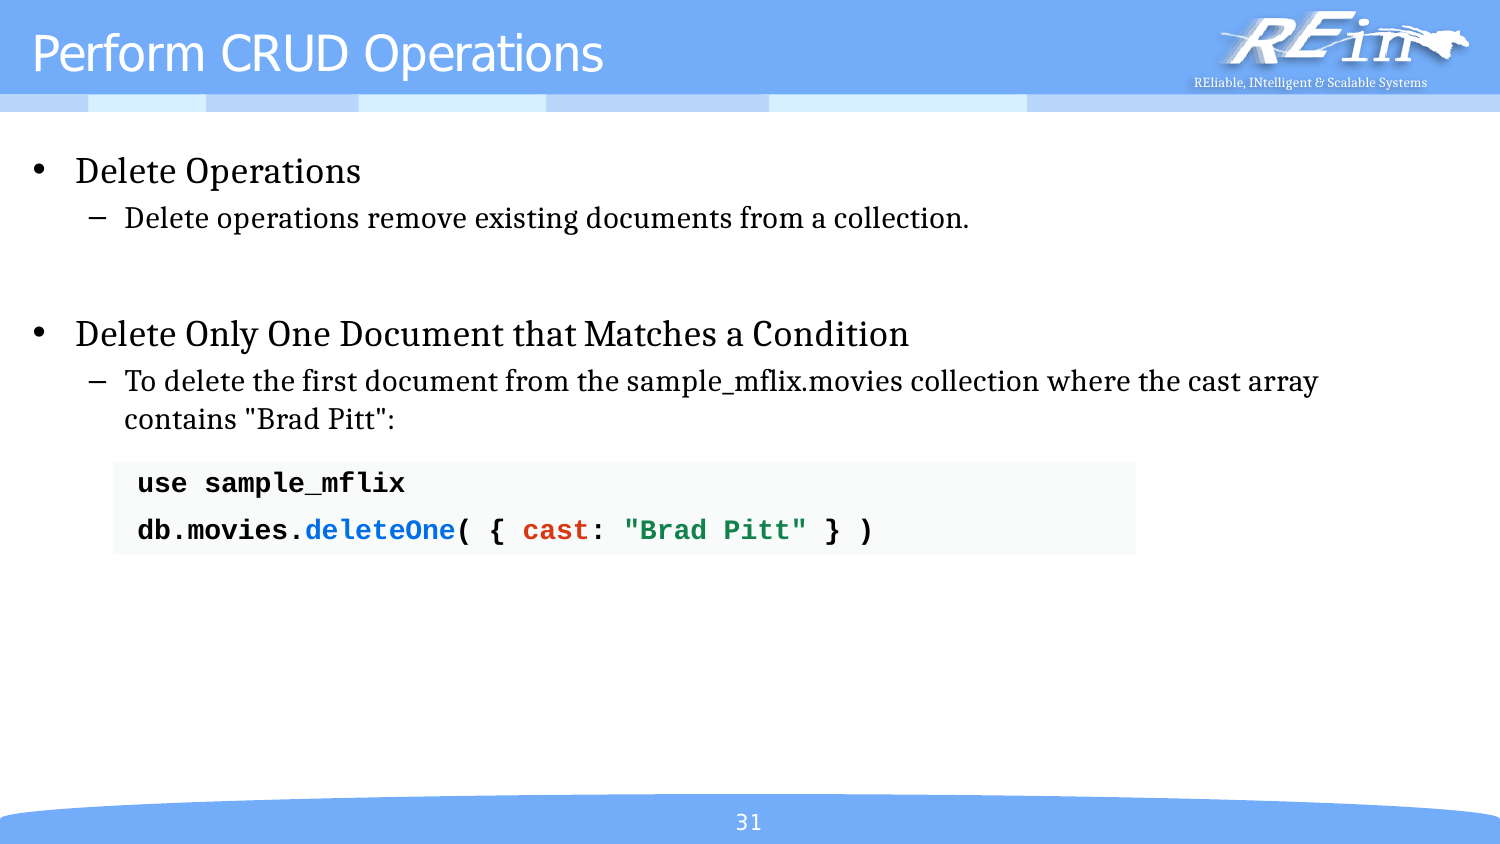

# Perform CRUD Operations
Delete Operations
Delete operations remove existing documents from a collection.

Delete Only One Document that Matches a Condition
To delete the first document from the sample_mflix.movies collection where the cast array contains "Brad Pitt":

| use sample\_mflix |
| --- |
| db.movies.deleteOne( { cast: "Brad Pitt" } ) |
31